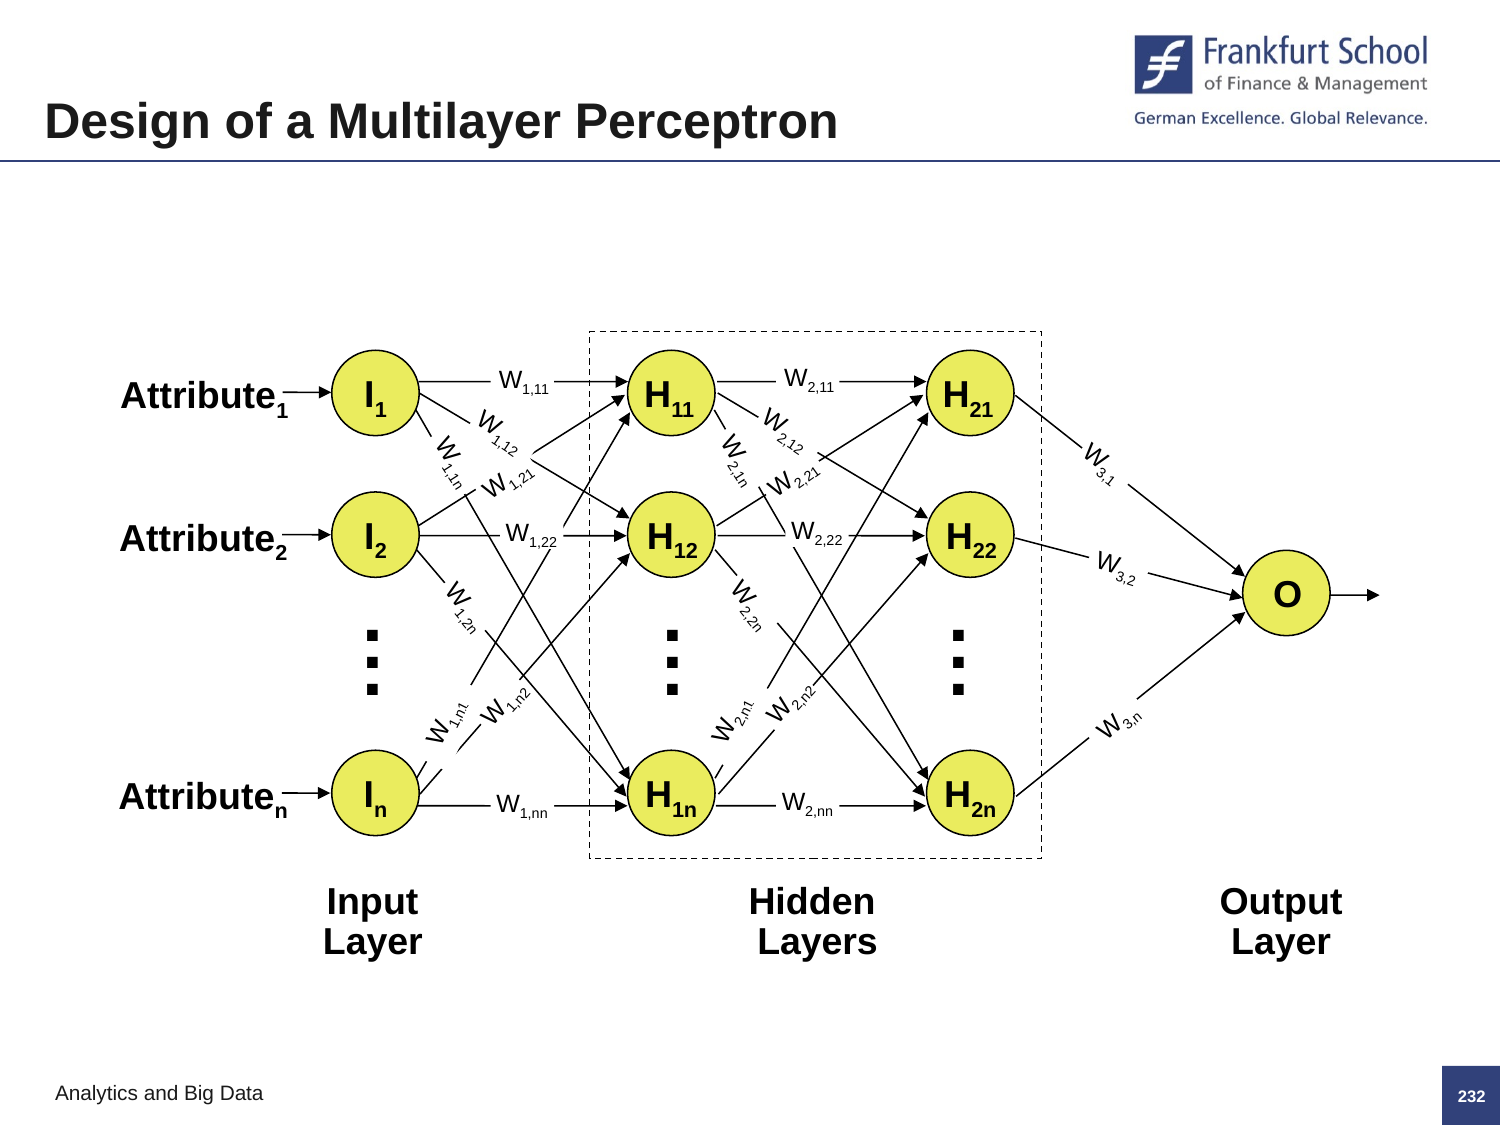

Design of a Multilayer Perceptron

H11
H12
H1n

H21
H22
H2n
W2,11

W1,11

I1

W2,12

W1,12

W2,1n

W1,1n

W2,21

W1,21

W3,1

I2
W2,22

W1,22

W3,2

W2,2n

W1,2n

O

.
.
.
.
.
.
.
.
.
W2,n2

W1,n2

W3,n

W2,n1
W1,n1

In
W2,nn

W1,nn

Attribute1
Attribute2
Attributen
Input
Layer
Hidden
Layers
Output
Layer
232